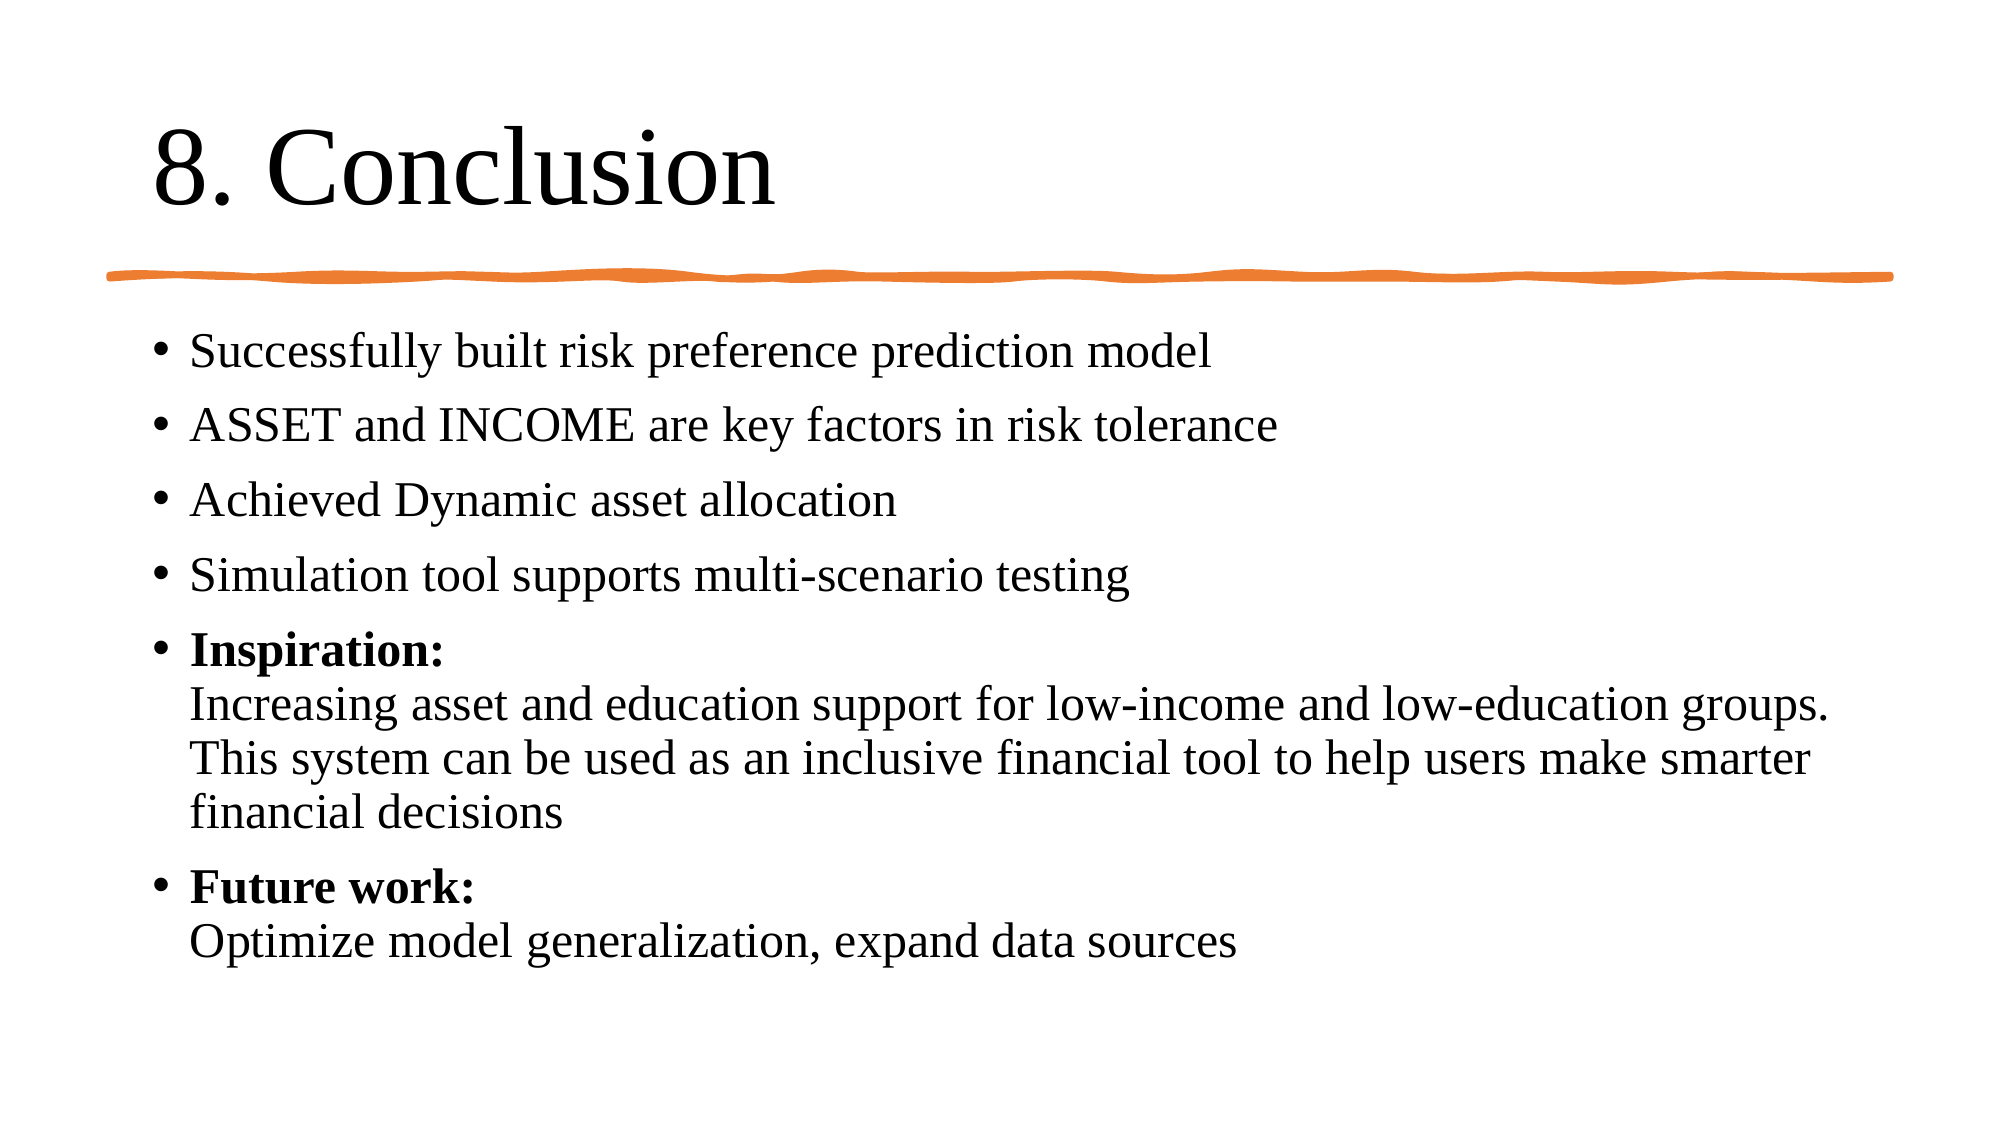

# 8. Conclusion

Successfully built risk preference prediction model
ASSET and INCOME are key factors in risk tolerance
Achieved Dynamic asset allocation
Simulation tool supports multi-scenario testing
Inspiration:
Increasing asset and education support for low-income and low-education groups. This system can be used as an inclusive financial tool to help users make smarter financial decisions
Future work:
Optimize model generalization, expand data sources